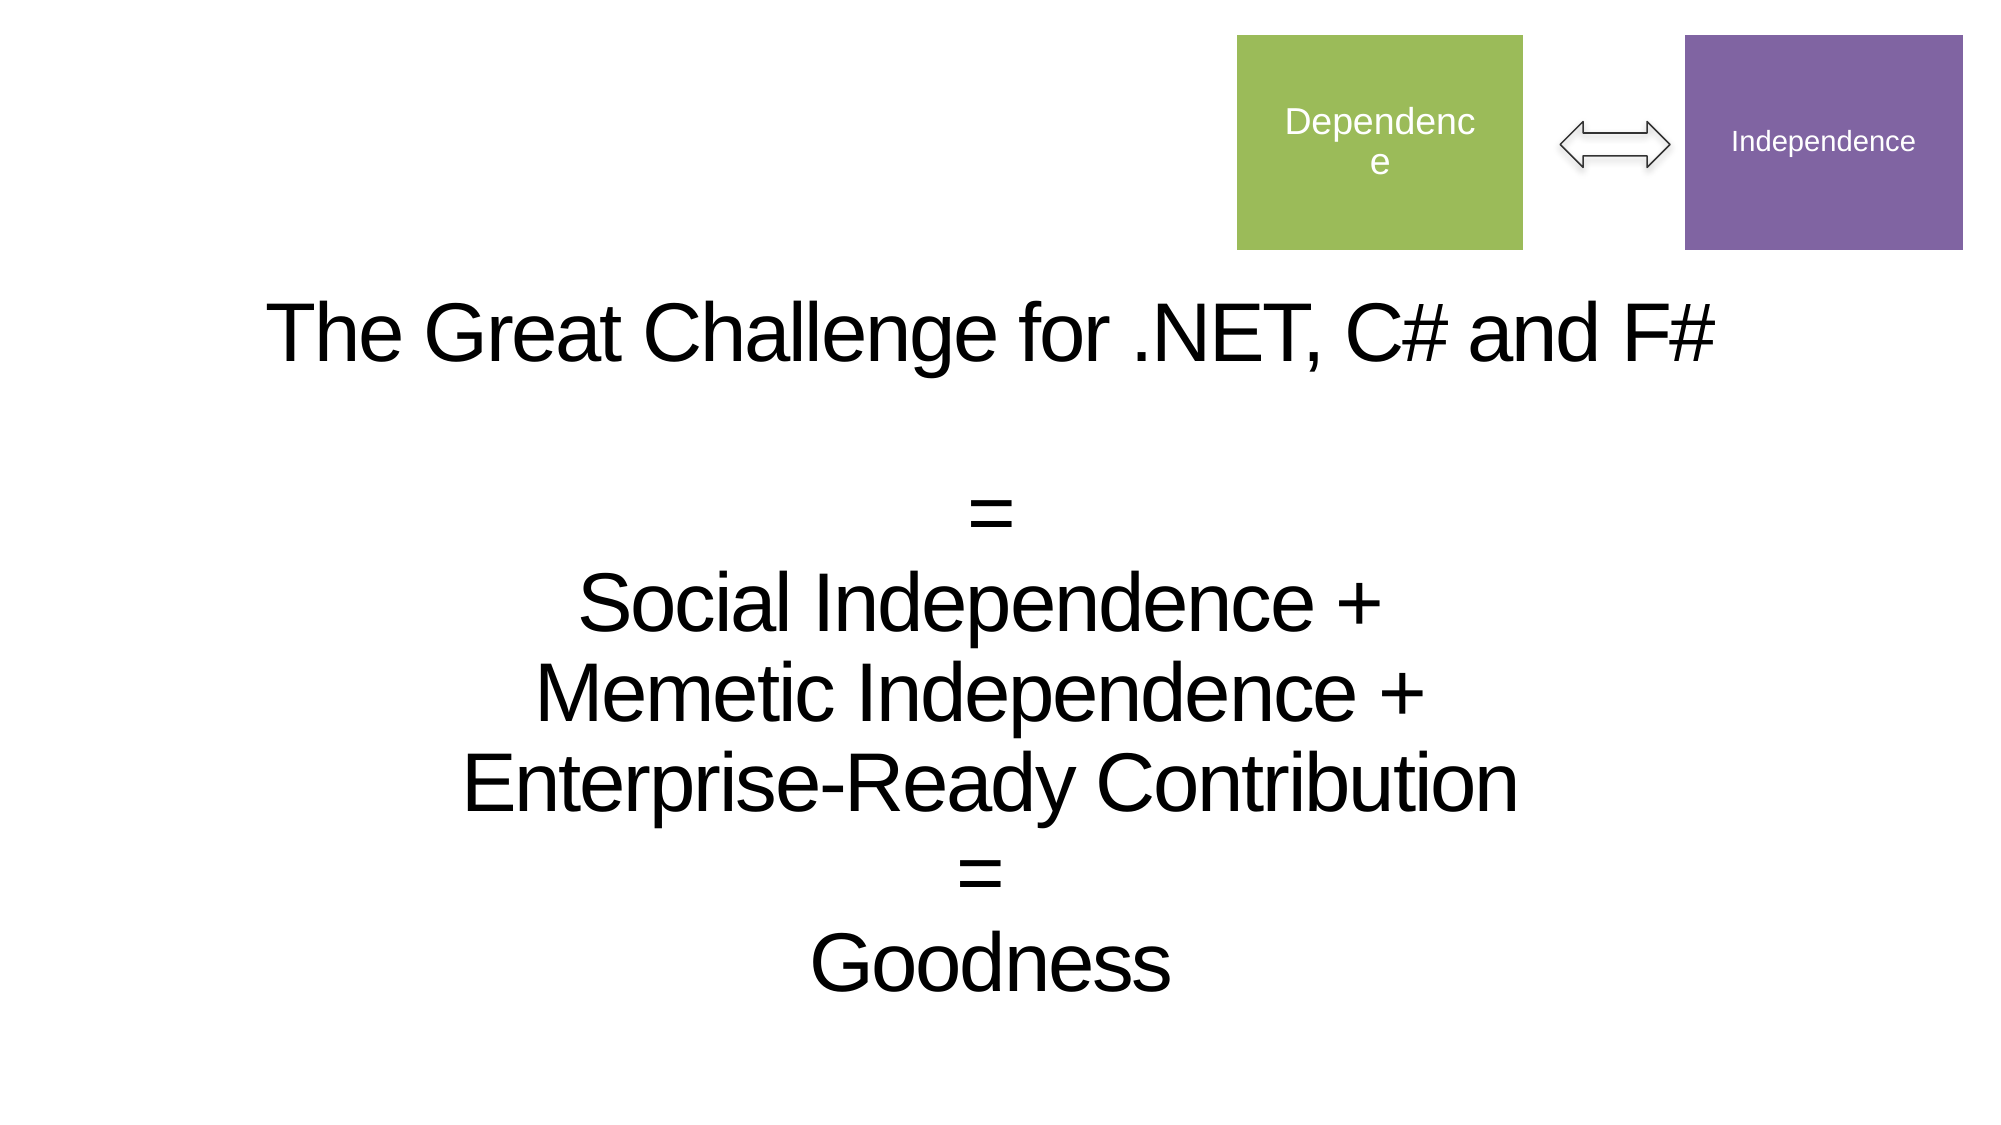

Dependence
Independence

# The Great Challenge for .NET, C# and F# = Social Independence + Memetic Independence + Enterprise-Ready Contribution = Goodness